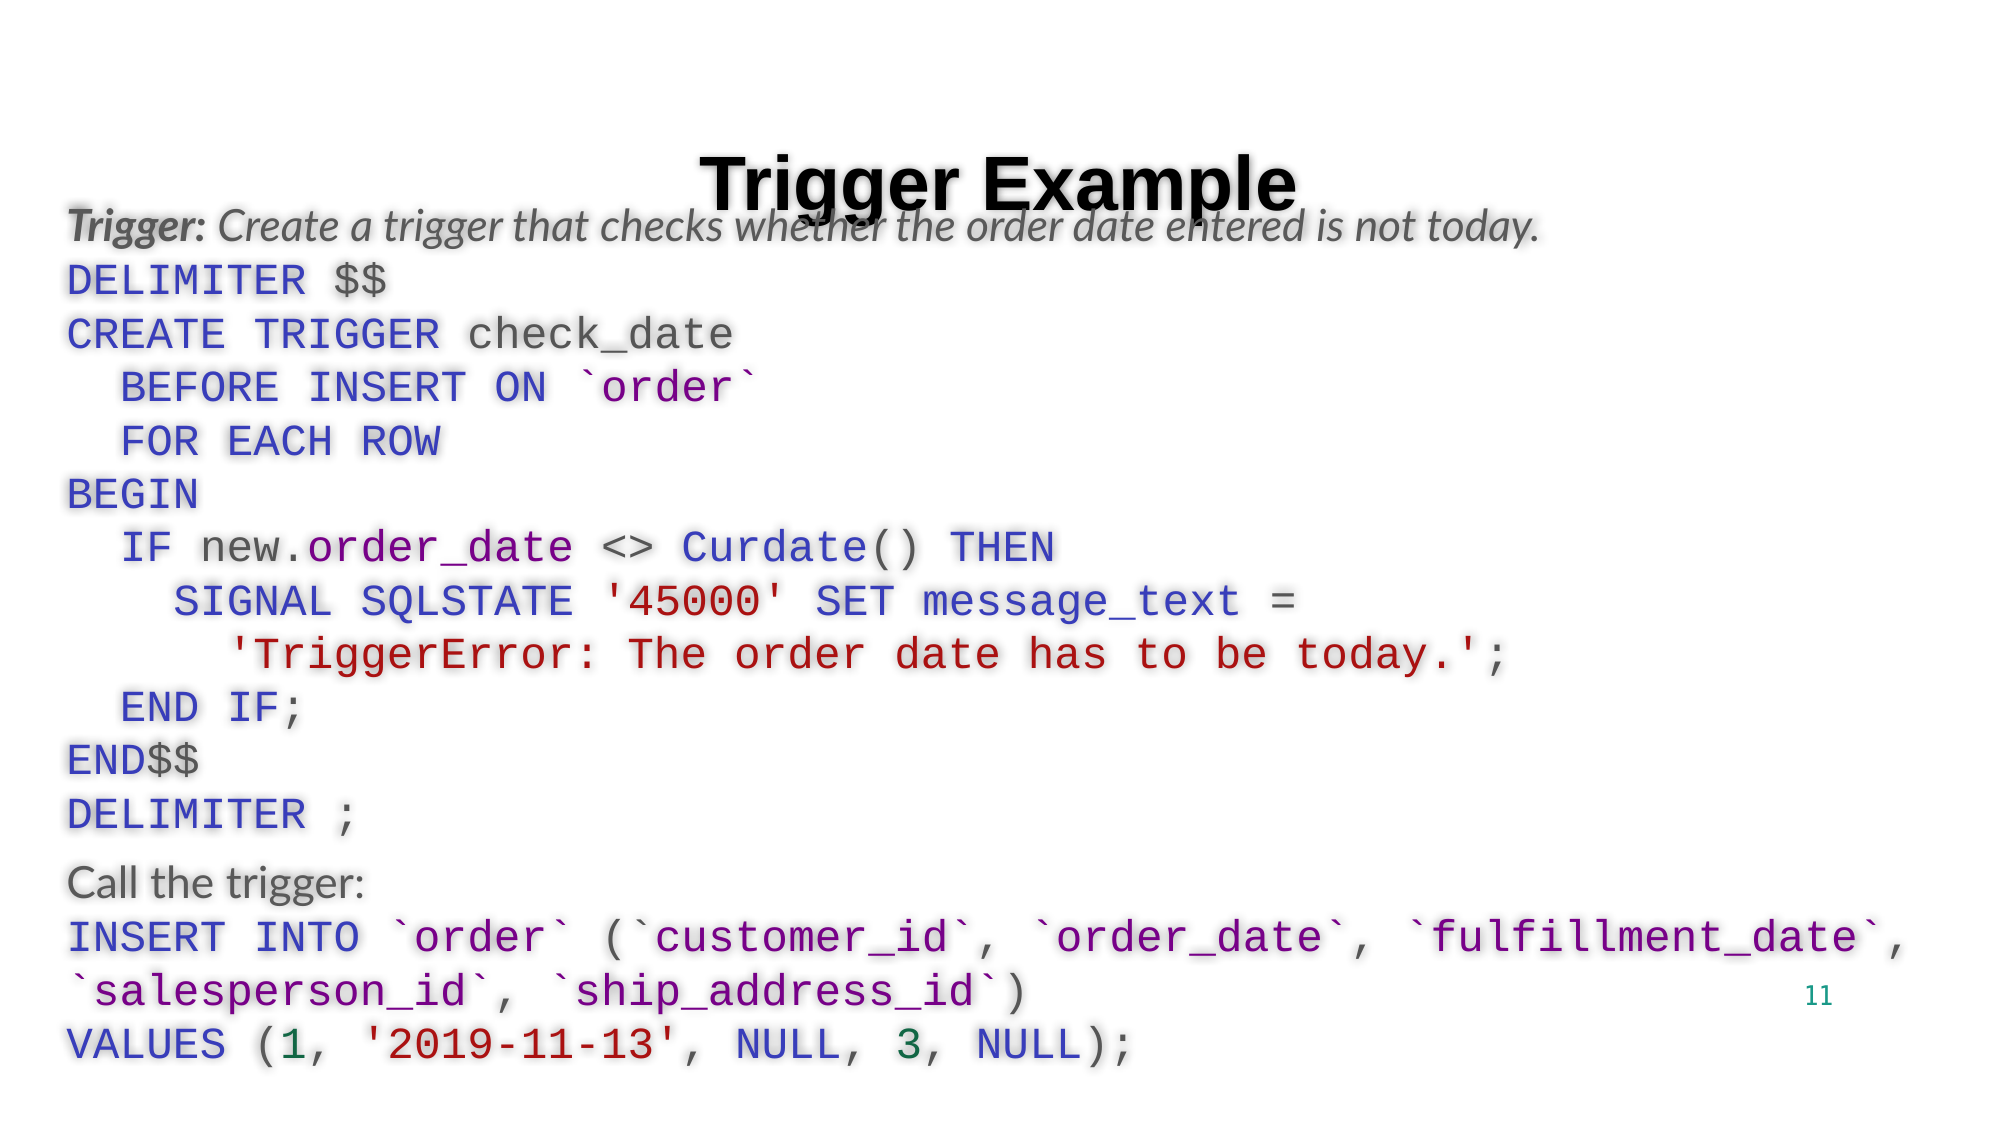

# Trigger Example
Trigger: Create a trigger that checks whether the order date entered is not today.
DELIMITER $$
CREATE TRIGGER check_date
  BEFORE INSERT ON `order`
  FOR EACH ROW
BEGIN
  IF new.order_date <> Curdate() THEN
    SIGNAL SQLSTATE '45000' SET message_text =
      'TriggerError: The order date has to be today.';
  END IF;
END$$
DELIMITER ;
Call the trigger:
INSERT INTO `order` (`customer_id`, `order_date`, `fulfillment_date`, `salesperson_id`, `ship_address_id`)
VALUES (1, '2019-11-13', NULL, 3, NULL);
11